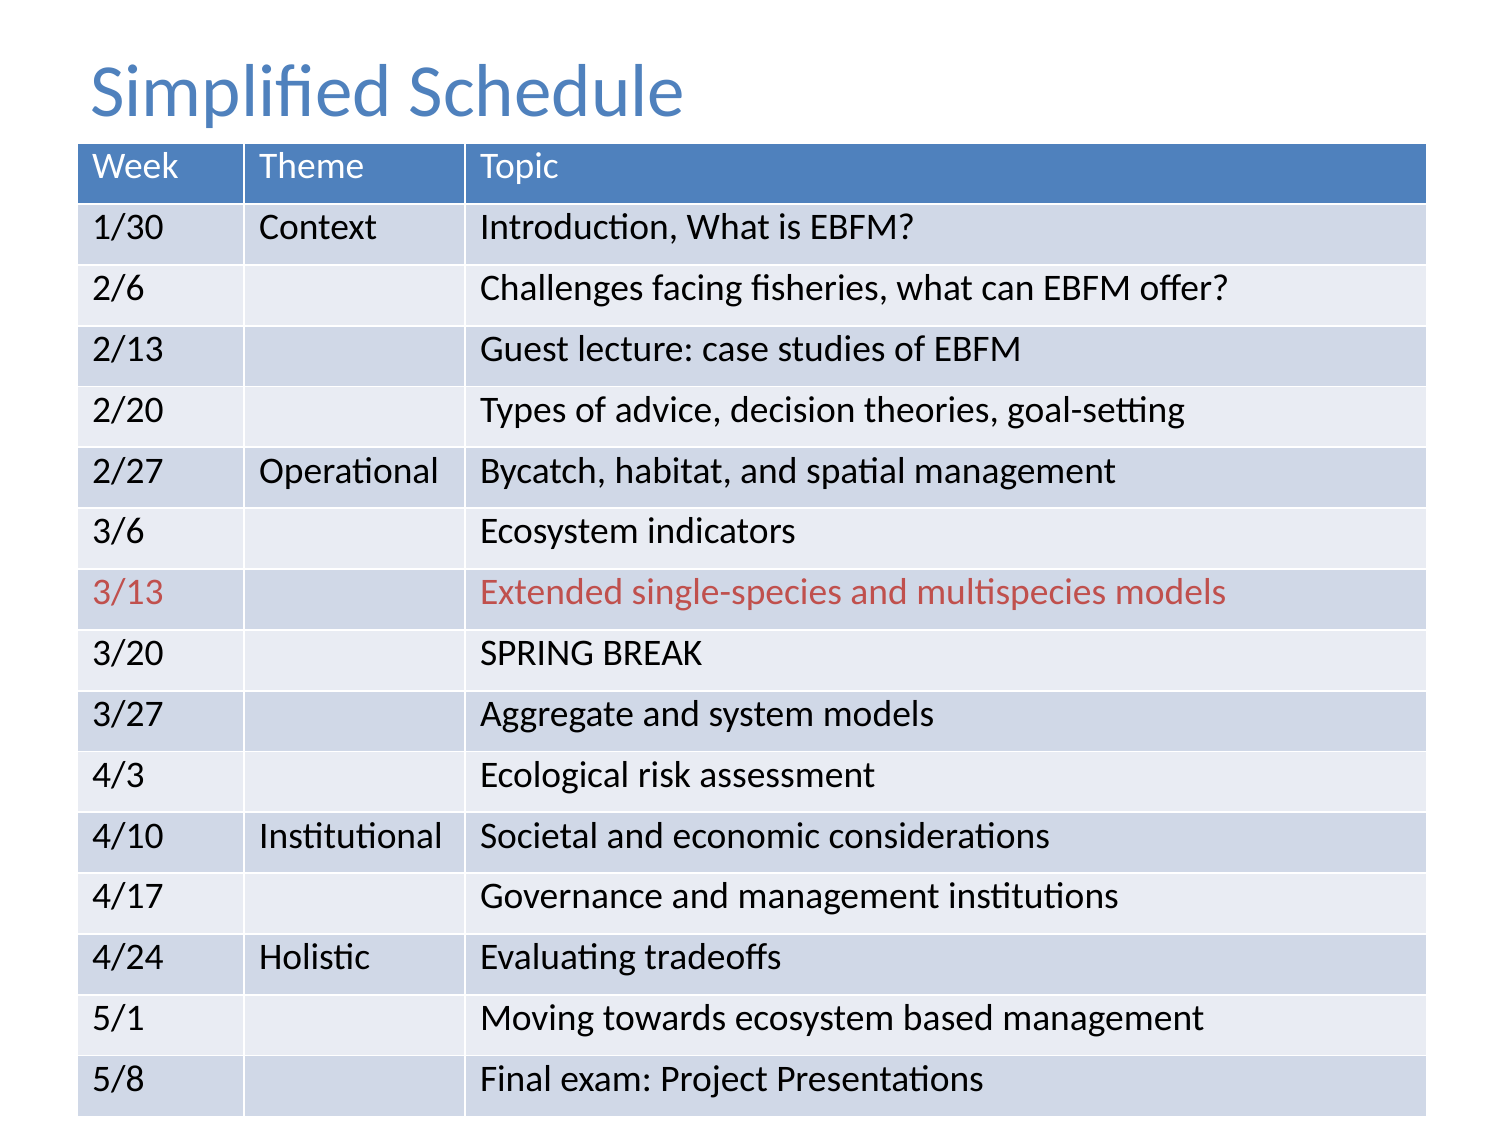

# Simplified Schedule
| Week | Theme | Topic |
| --- | --- | --- |
| 1/30 | Context | Introduction, What is EBFM? |
| 2/6 |  | Challenges facing fisheries, what can EBFM offer? |
| 2/13 |  | Guest lecture: case studies of EBFM |
| 2/20 |  | Types of advice, decision theories, goal-setting |
| 2/27 | Operational | Bycatch, habitat, and spatial management |
| 3/6 |  | Ecosystem indicators |
| 3/13 |  | Extended single-species and multispecies models |
| 3/20 |  | SPRING BREAK |
| 3/27 |  | Aggregate and system models |
| 4/3 |  | Ecological risk assessment |
| 4/10 | Institutional | Societal and economic considerations |
| 4/17 |  | Governance and management institutions |
| 4/24 | Holistic | Evaluating tradeoffs |
| 5/1 |  | Moving towards ecosystem based management |
| 5/8 |  | Final exam: Project Presentations |